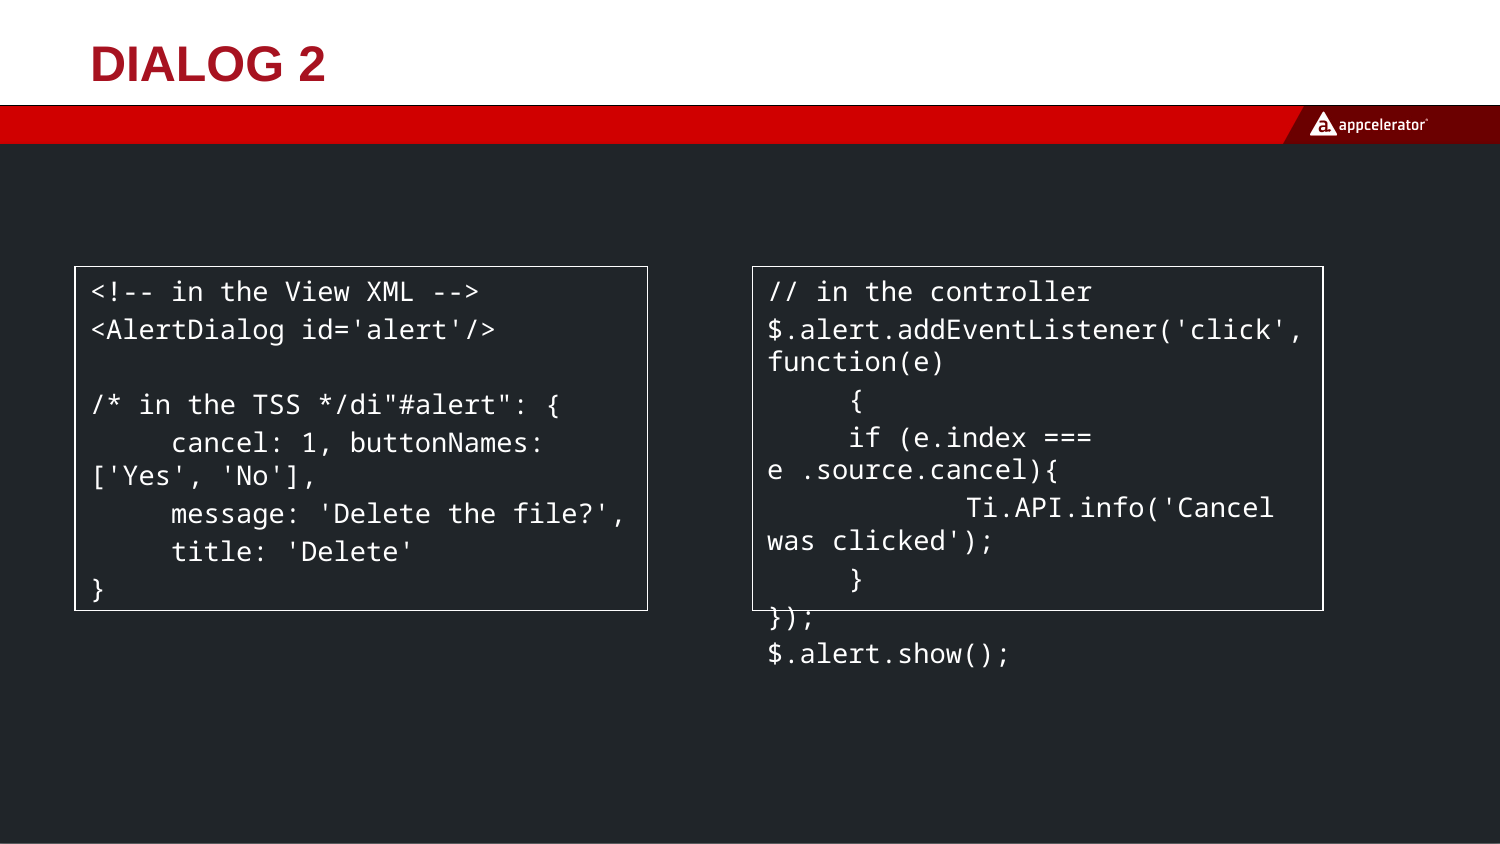

# Dialog 2

<!-- in the View XML -->
<AlertDialog id='alert'/>

/* in the TSS */di"#alert": {
     cancel: 1, buttonNames: ['Yes', 'No'],
     message: 'Delete the file?',
     title: 'Delete'
}

// in the controller
$.alert.addEventListener('click', function(e)
     {
     if (e.index === e .source.cancel){
	   Ti.API.info('Cancel was clicked');
     }
});
$.alert.show();